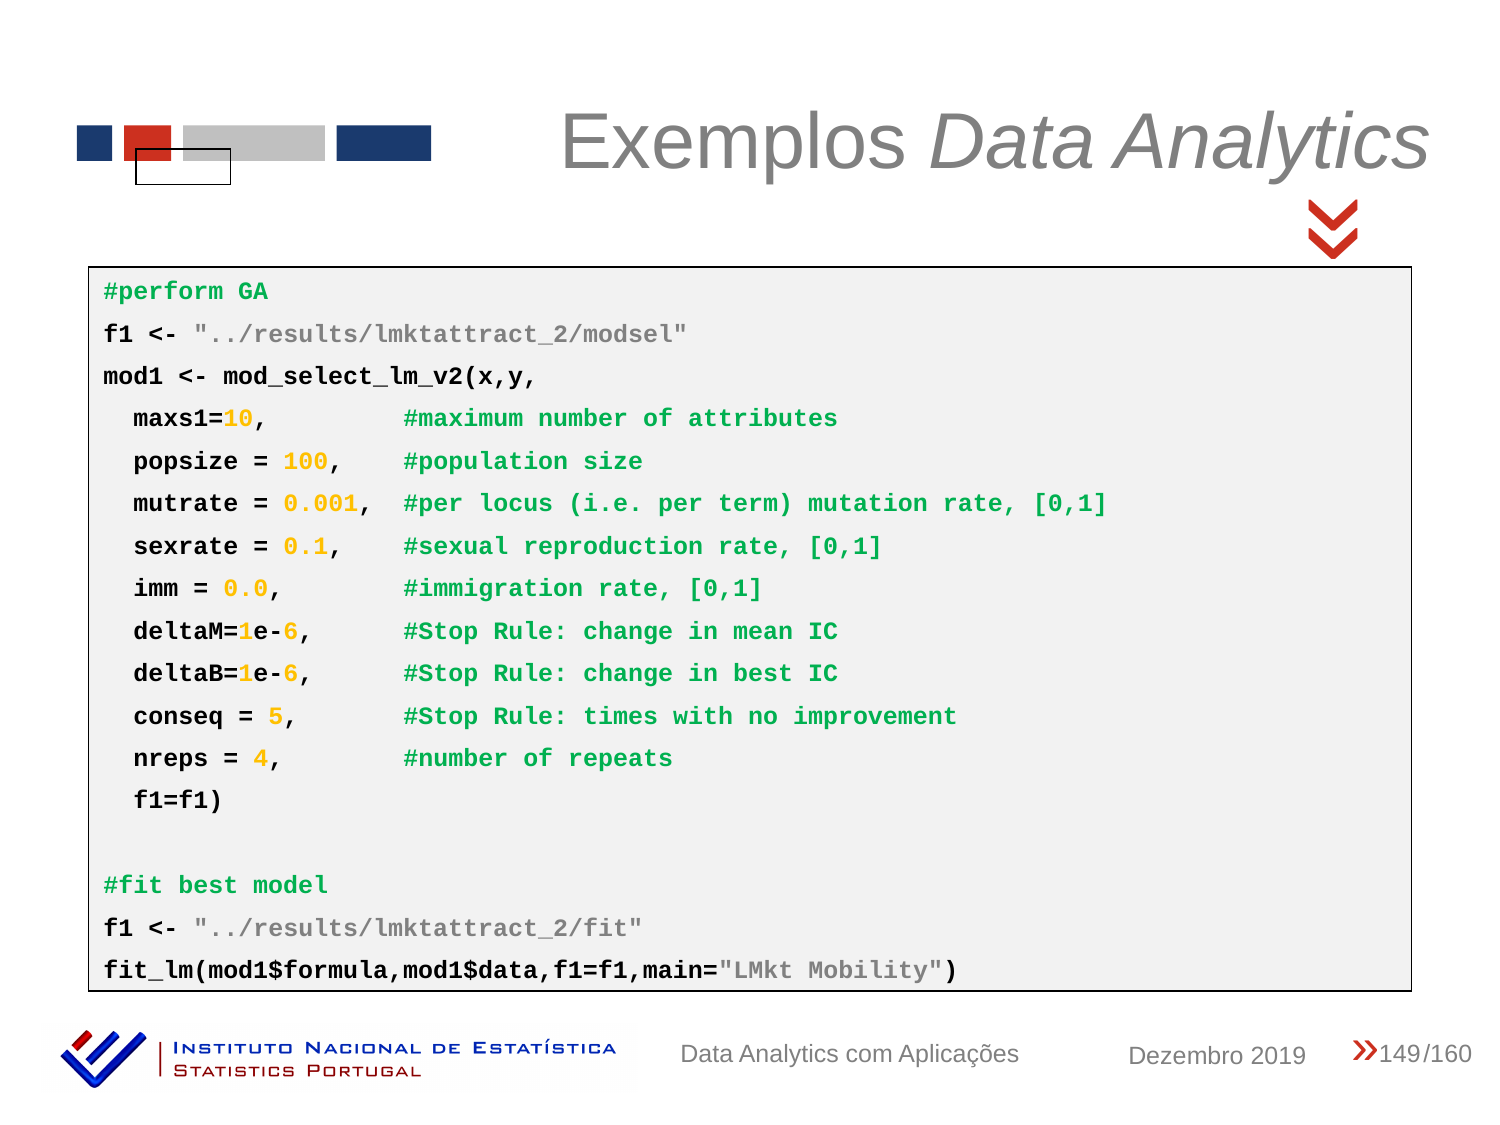

Exemplos Data Analytics
«
#perform GA
f1 <- "../results/lmktattract_2/modsel"
mod1 <- mod_select_lm_v2(x,y,
  maxs1=10,         #maximum number of attributes
  popsize = 100,    #population size
  mutrate = 0.001,  #per locus (i.e. per term) mutation rate, [0,1]
  sexrate = 0.1,    #sexual reproduction rate, [0,1]
  imm = 0.0,        #immigration rate, [0,1]
  deltaM=1e-6,      #Stop Rule: change in mean IC
  deltaB=1e-6,      #Stop Rule: change in best IC
  conseq = 5,       #Stop Rule: times with no improvement
  nreps = 4,        #number of repeats
  f1=f1)

#fit best model
f1 <- "../results/lmktattract_2/fit"
fit_lm(mod1$formula,mod1$data,f1=f1,main="LMkt Mobility")
149